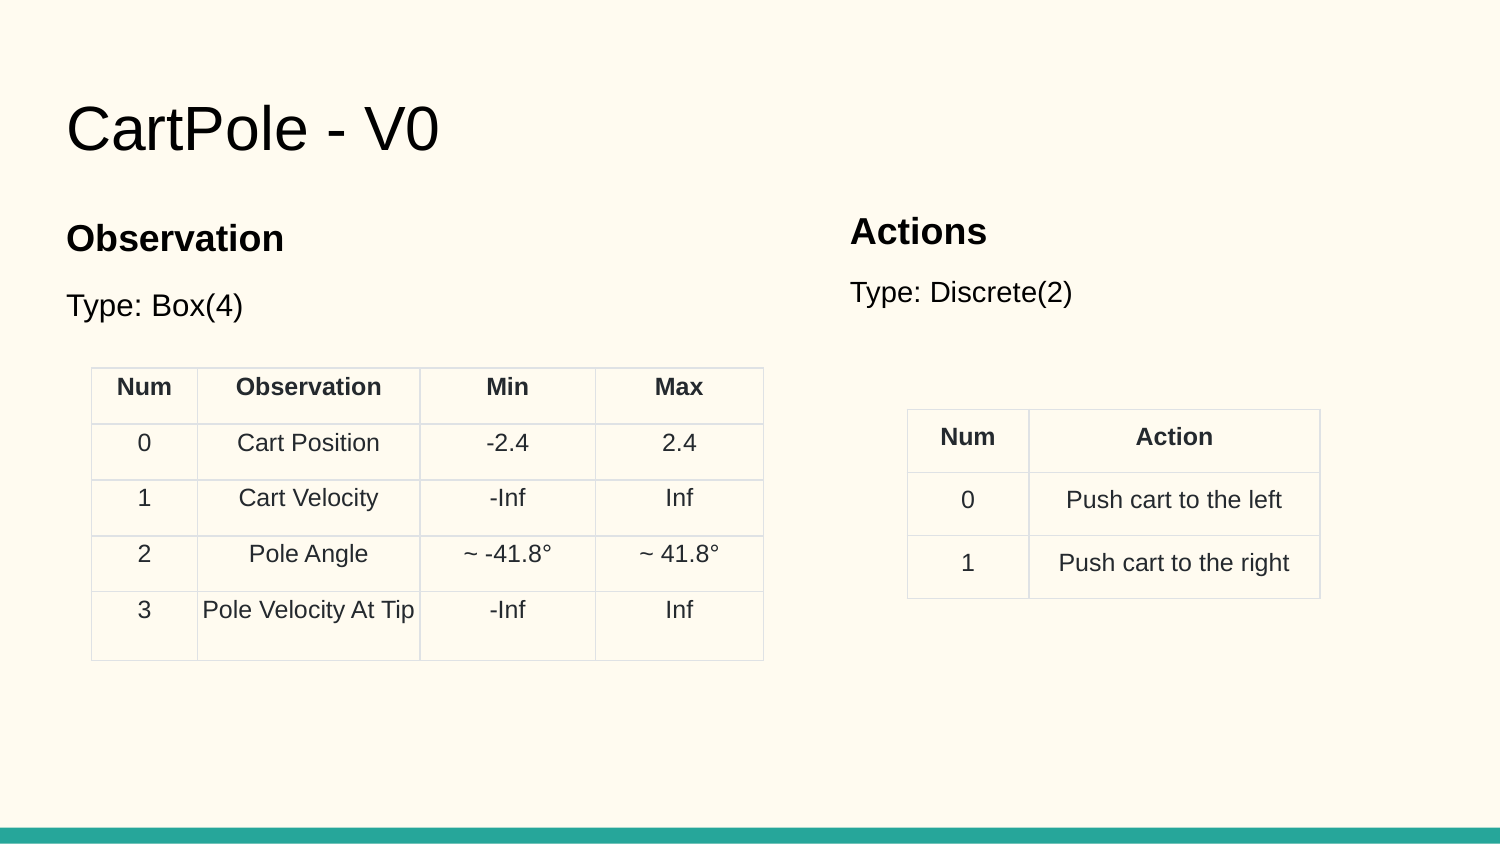

# CartPole - V0
Observation
Type: Box(4)

Actions
Type: Discrete(2)

| Num | Observation | Min | Max |
| --- | --- | --- | --- |
| 0 | Cart Position | -2.4 | 2.4 |
| 1 | Cart Velocity | -Inf | Inf |
| 2 | Pole Angle | ~ -41.8° | ~ 41.8° |
| 3 | Pole Velocity At Tip | -Inf | Inf |
| Num | Action |
| --- | --- |
| 0 | Push cart to the left |
| 1 | Push cart to the right |